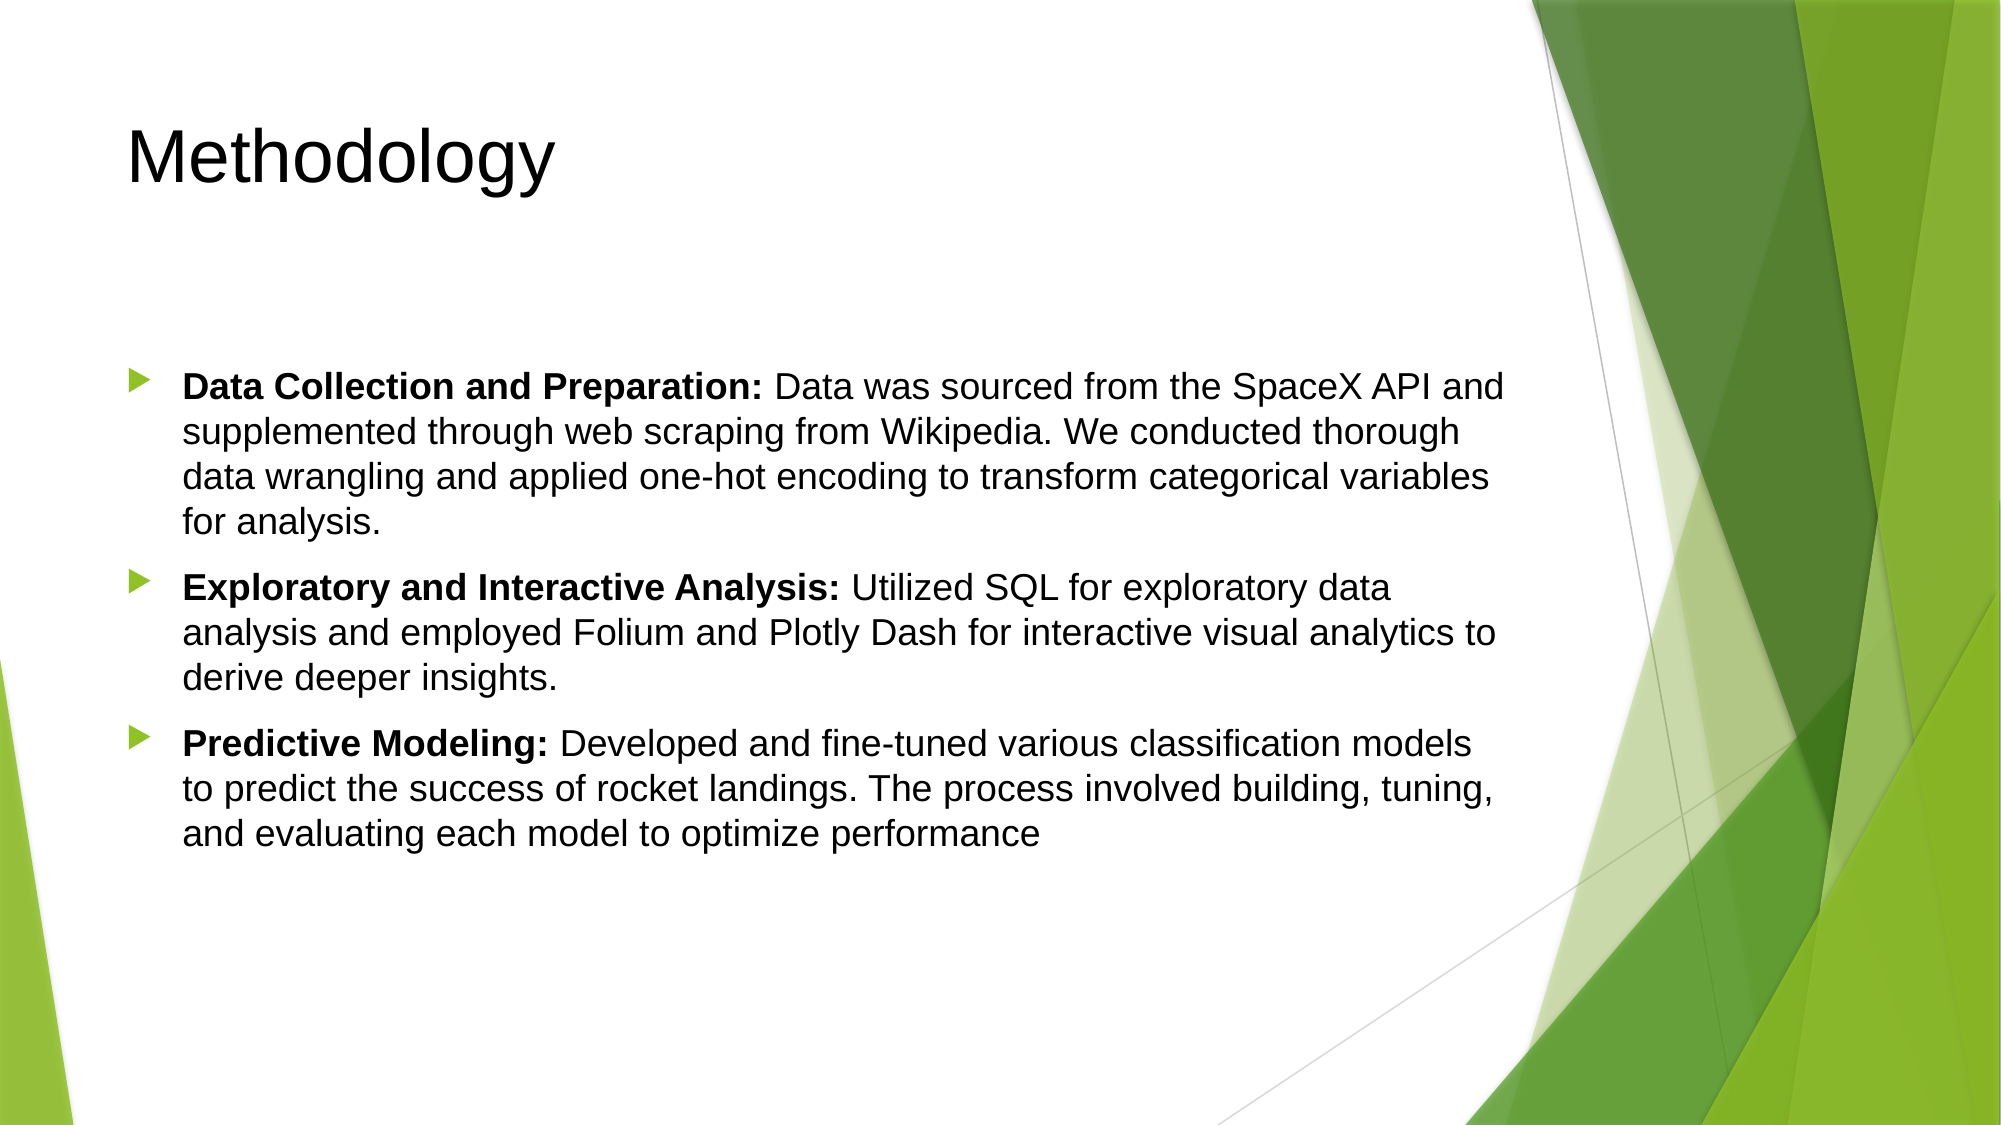

# Methodology
Data Collection and Preparation: Data was sourced from the SpaceX API and supplemented through web scraping from Wikipedia. We conducted thorough data wrangling and applied one-hot encoding to transform categorical variables for analysis.
Exploratory and Interactive Analysis: Utilized SQL for exploratory data analysis and employed Folium and Plotly Dash for interactive visual analytics to derive deeper insights.
Predictive Modeling: Developed and fine-tuned various classification models to predict the success of rocket landings. The process involved building, tuning, and evaluating each model to optimize performance